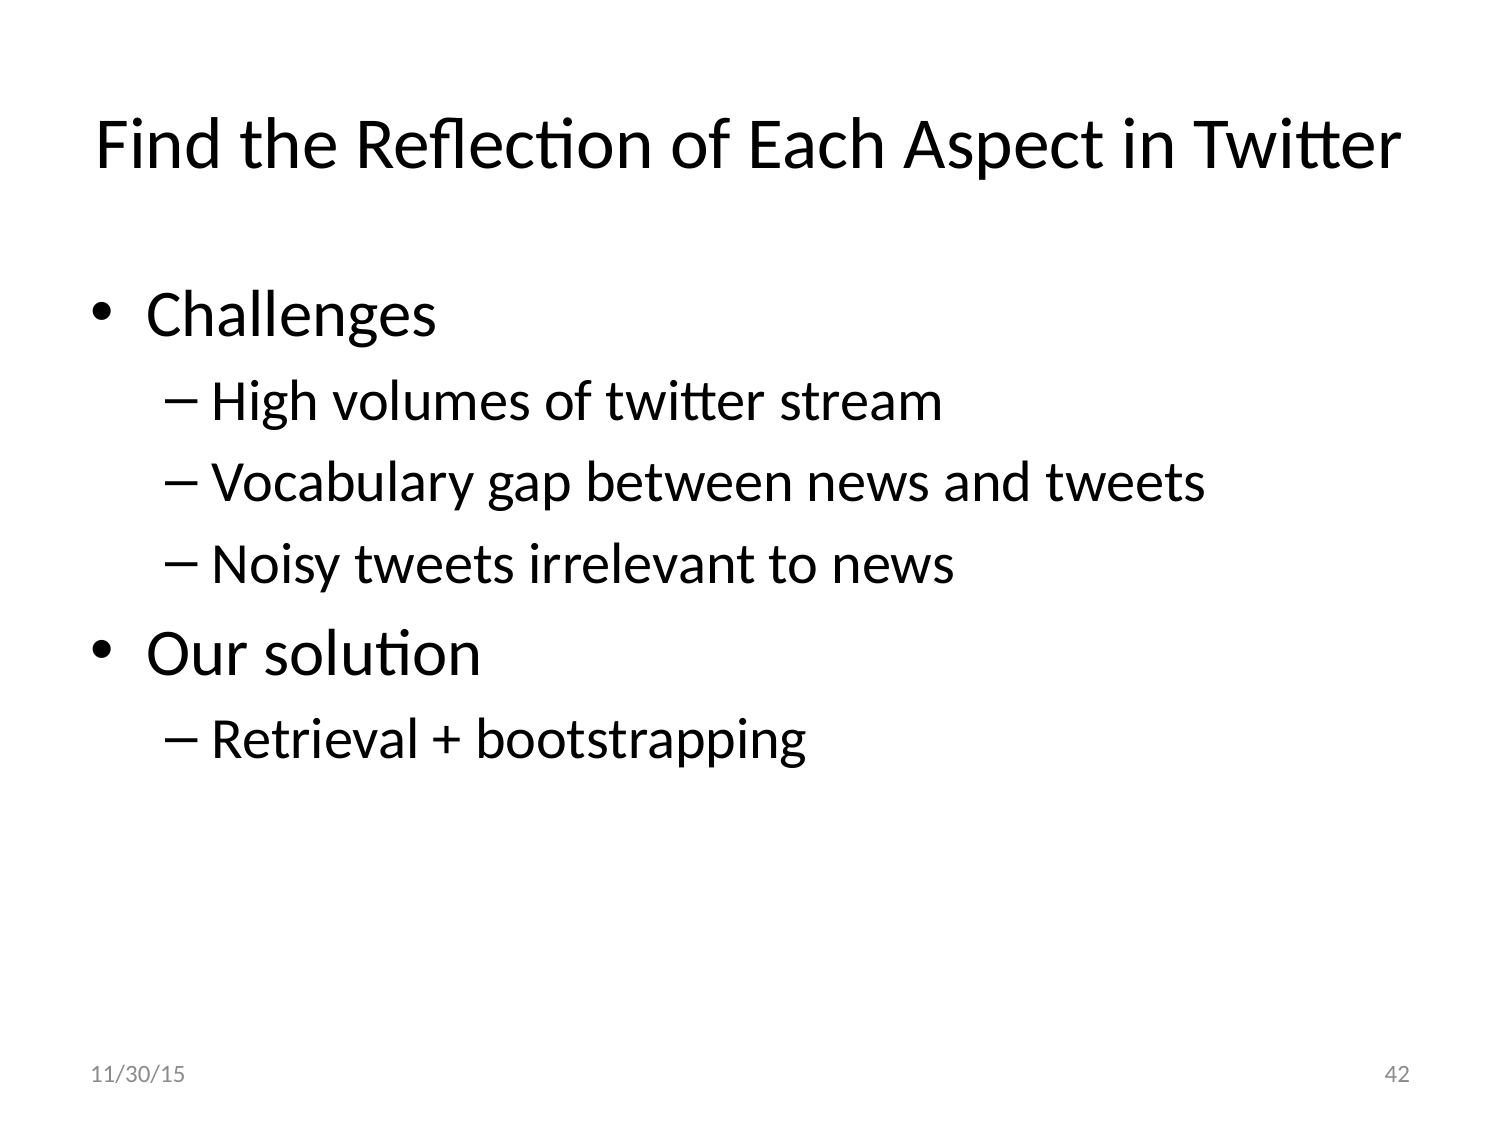

# Find the Reflection of Each Aspect in Twitter
Challenges
High volumes of twitter stream
Vocabulary gap between news and tweets
Noisy tweets irrelevant to news
Our solution
Retrieval + bootstrapping
11/30/15
42